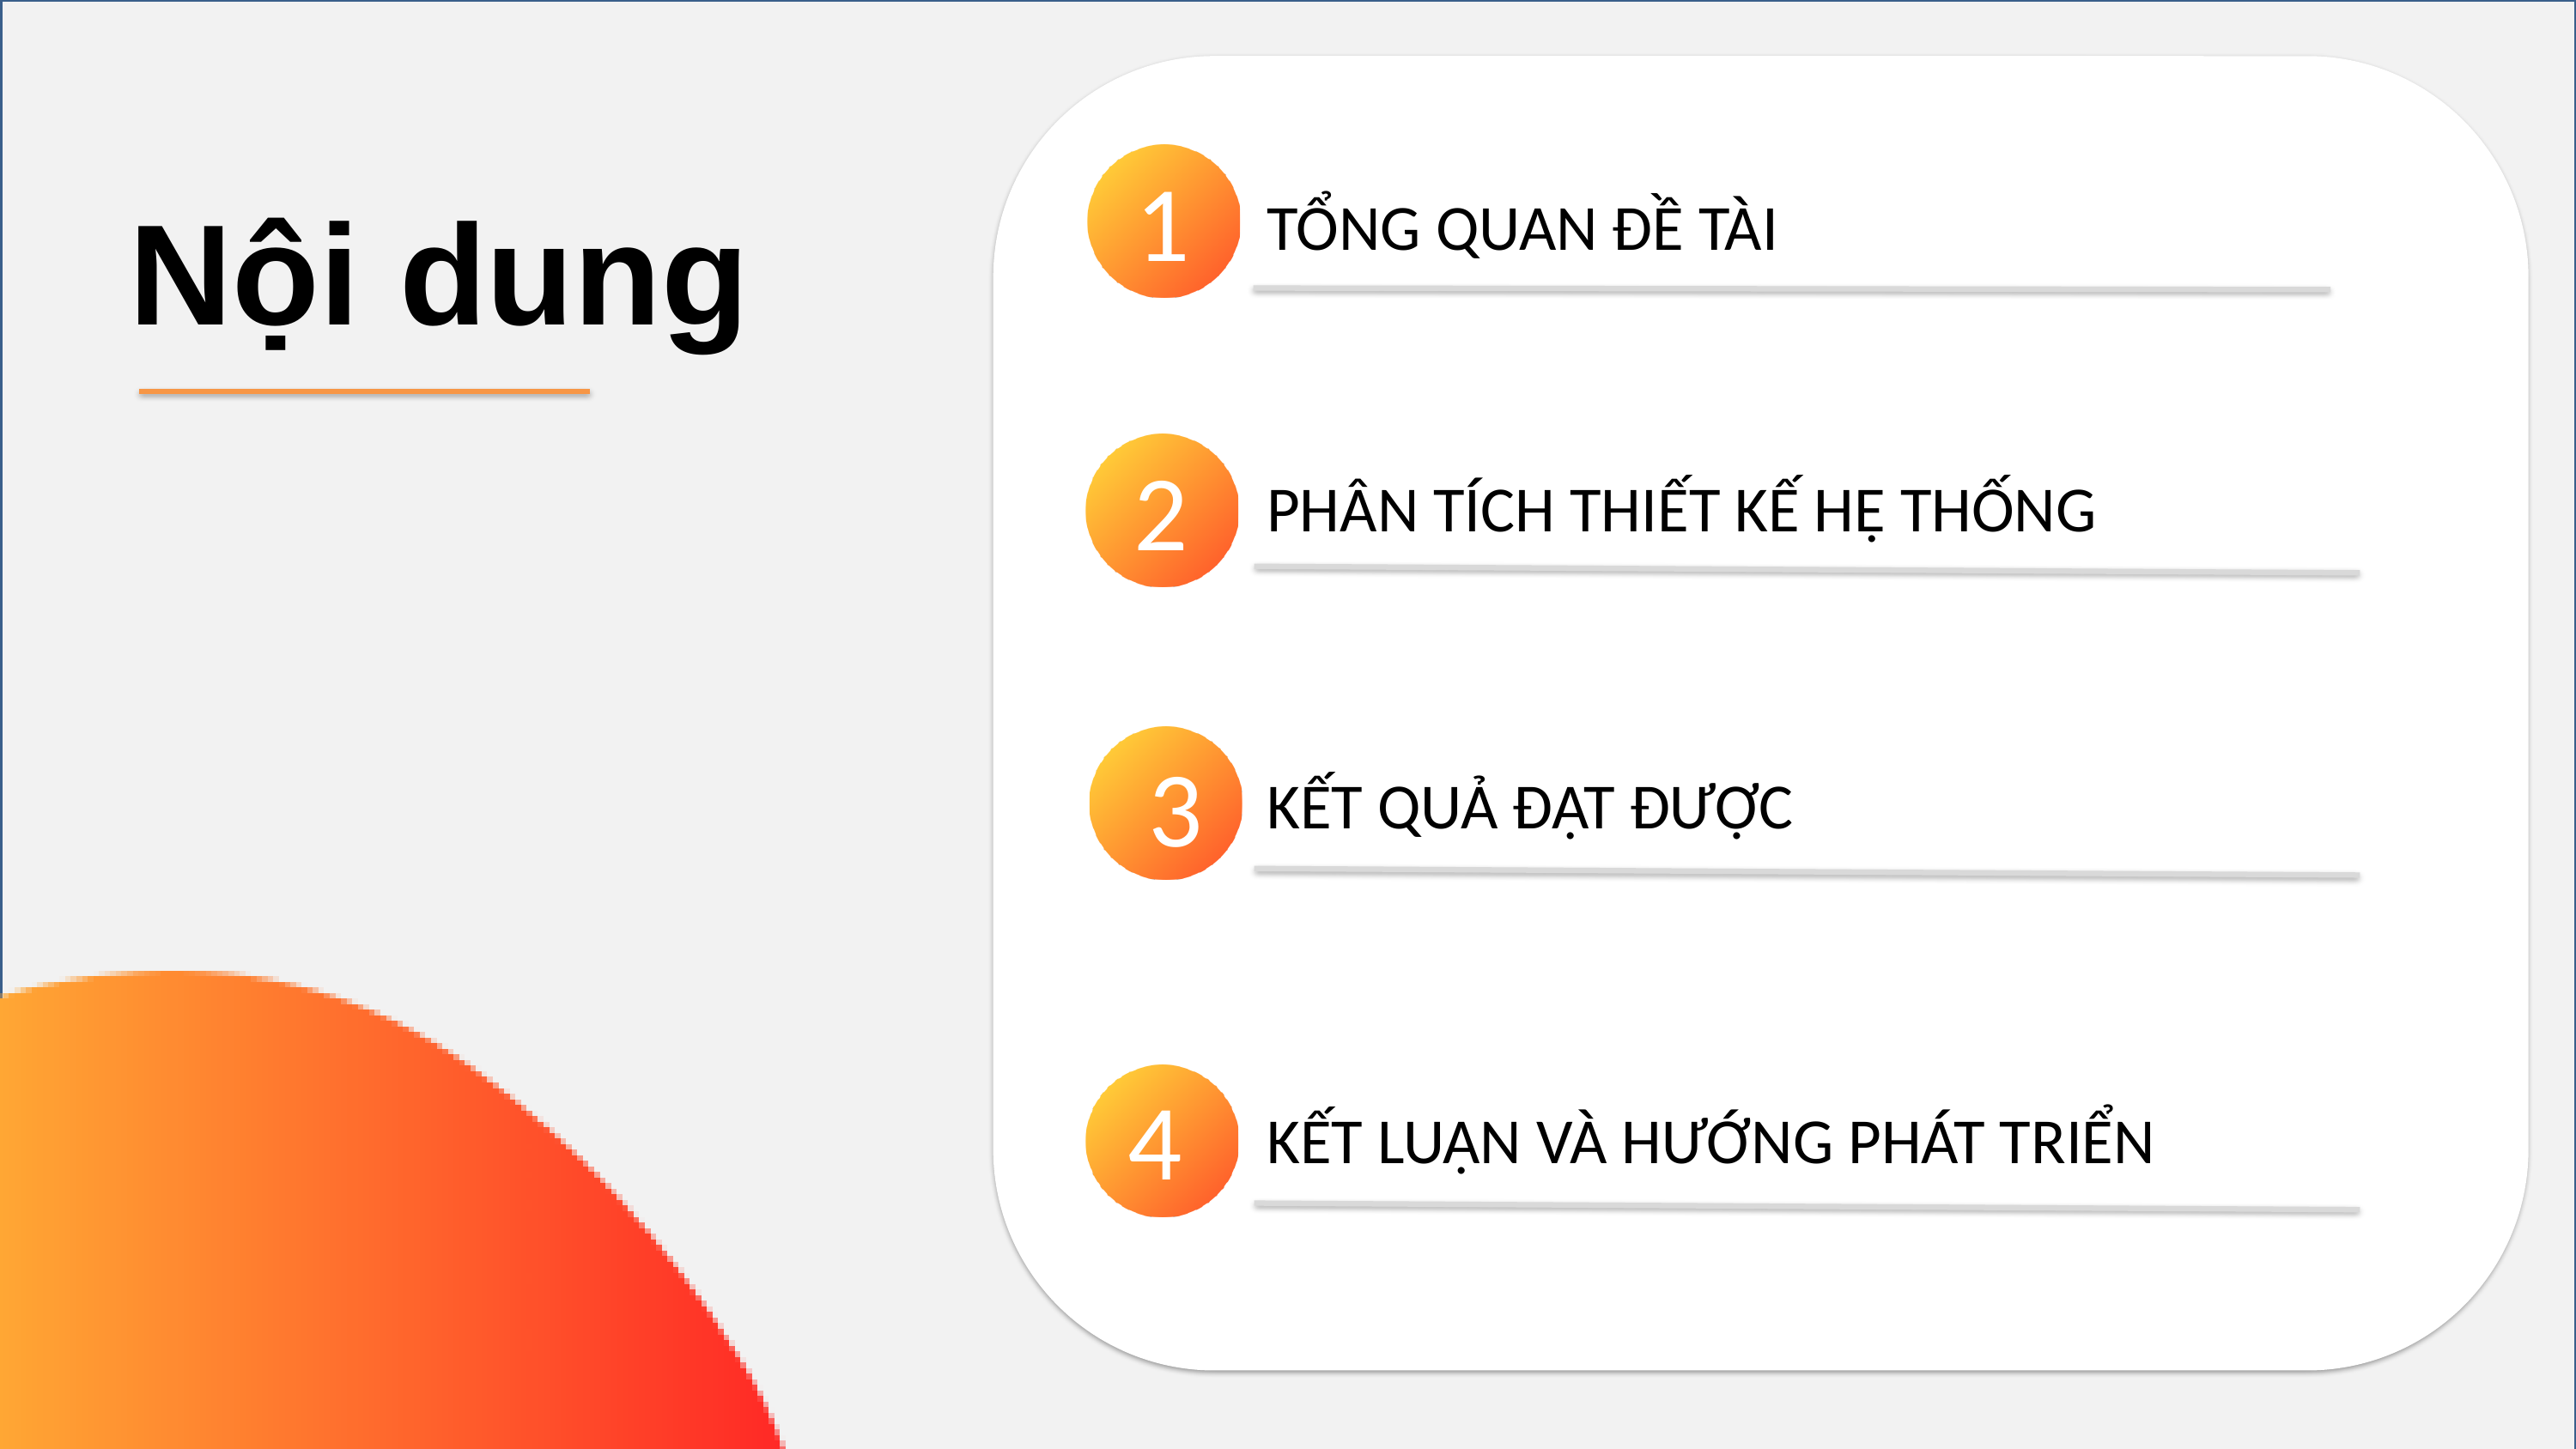

01

1
1
Nội dung
TỔNG QUAN ĐỀ TÀI

2
PHÂN TÍCH THIẾT KẾ HỆ THỐNG

3
KẾT QUẢ ĐẠT ĐƯỢC
04

4
KẾT LUẬN VÀ HƯỚNG PHÁT TRIỂN